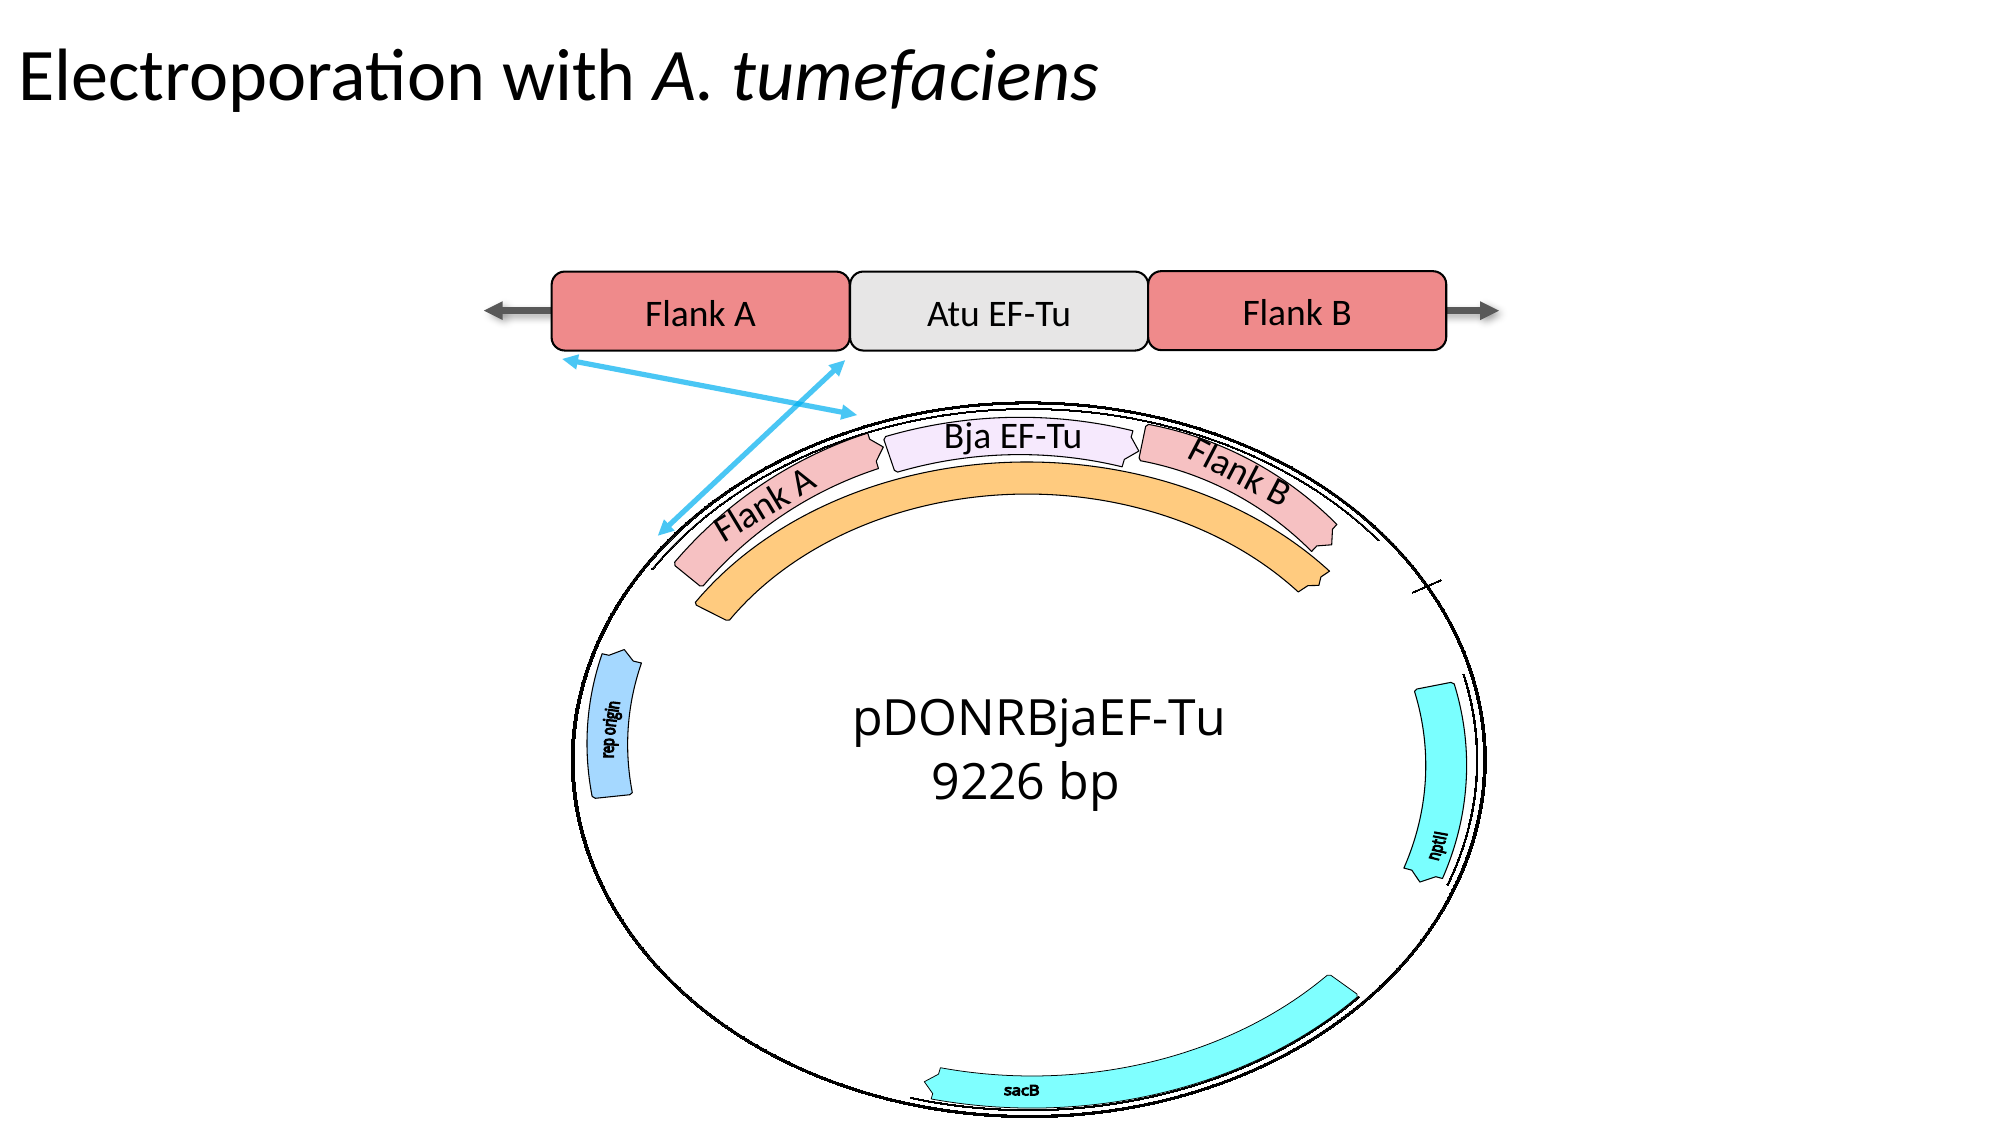

# Electroporation with A. tumefaciens
Flank B
Flank A
Atu EF-Tu

Bja EF-Tu
Flank B

Flank A

pDONRBjaEF-Tu

9226 bp